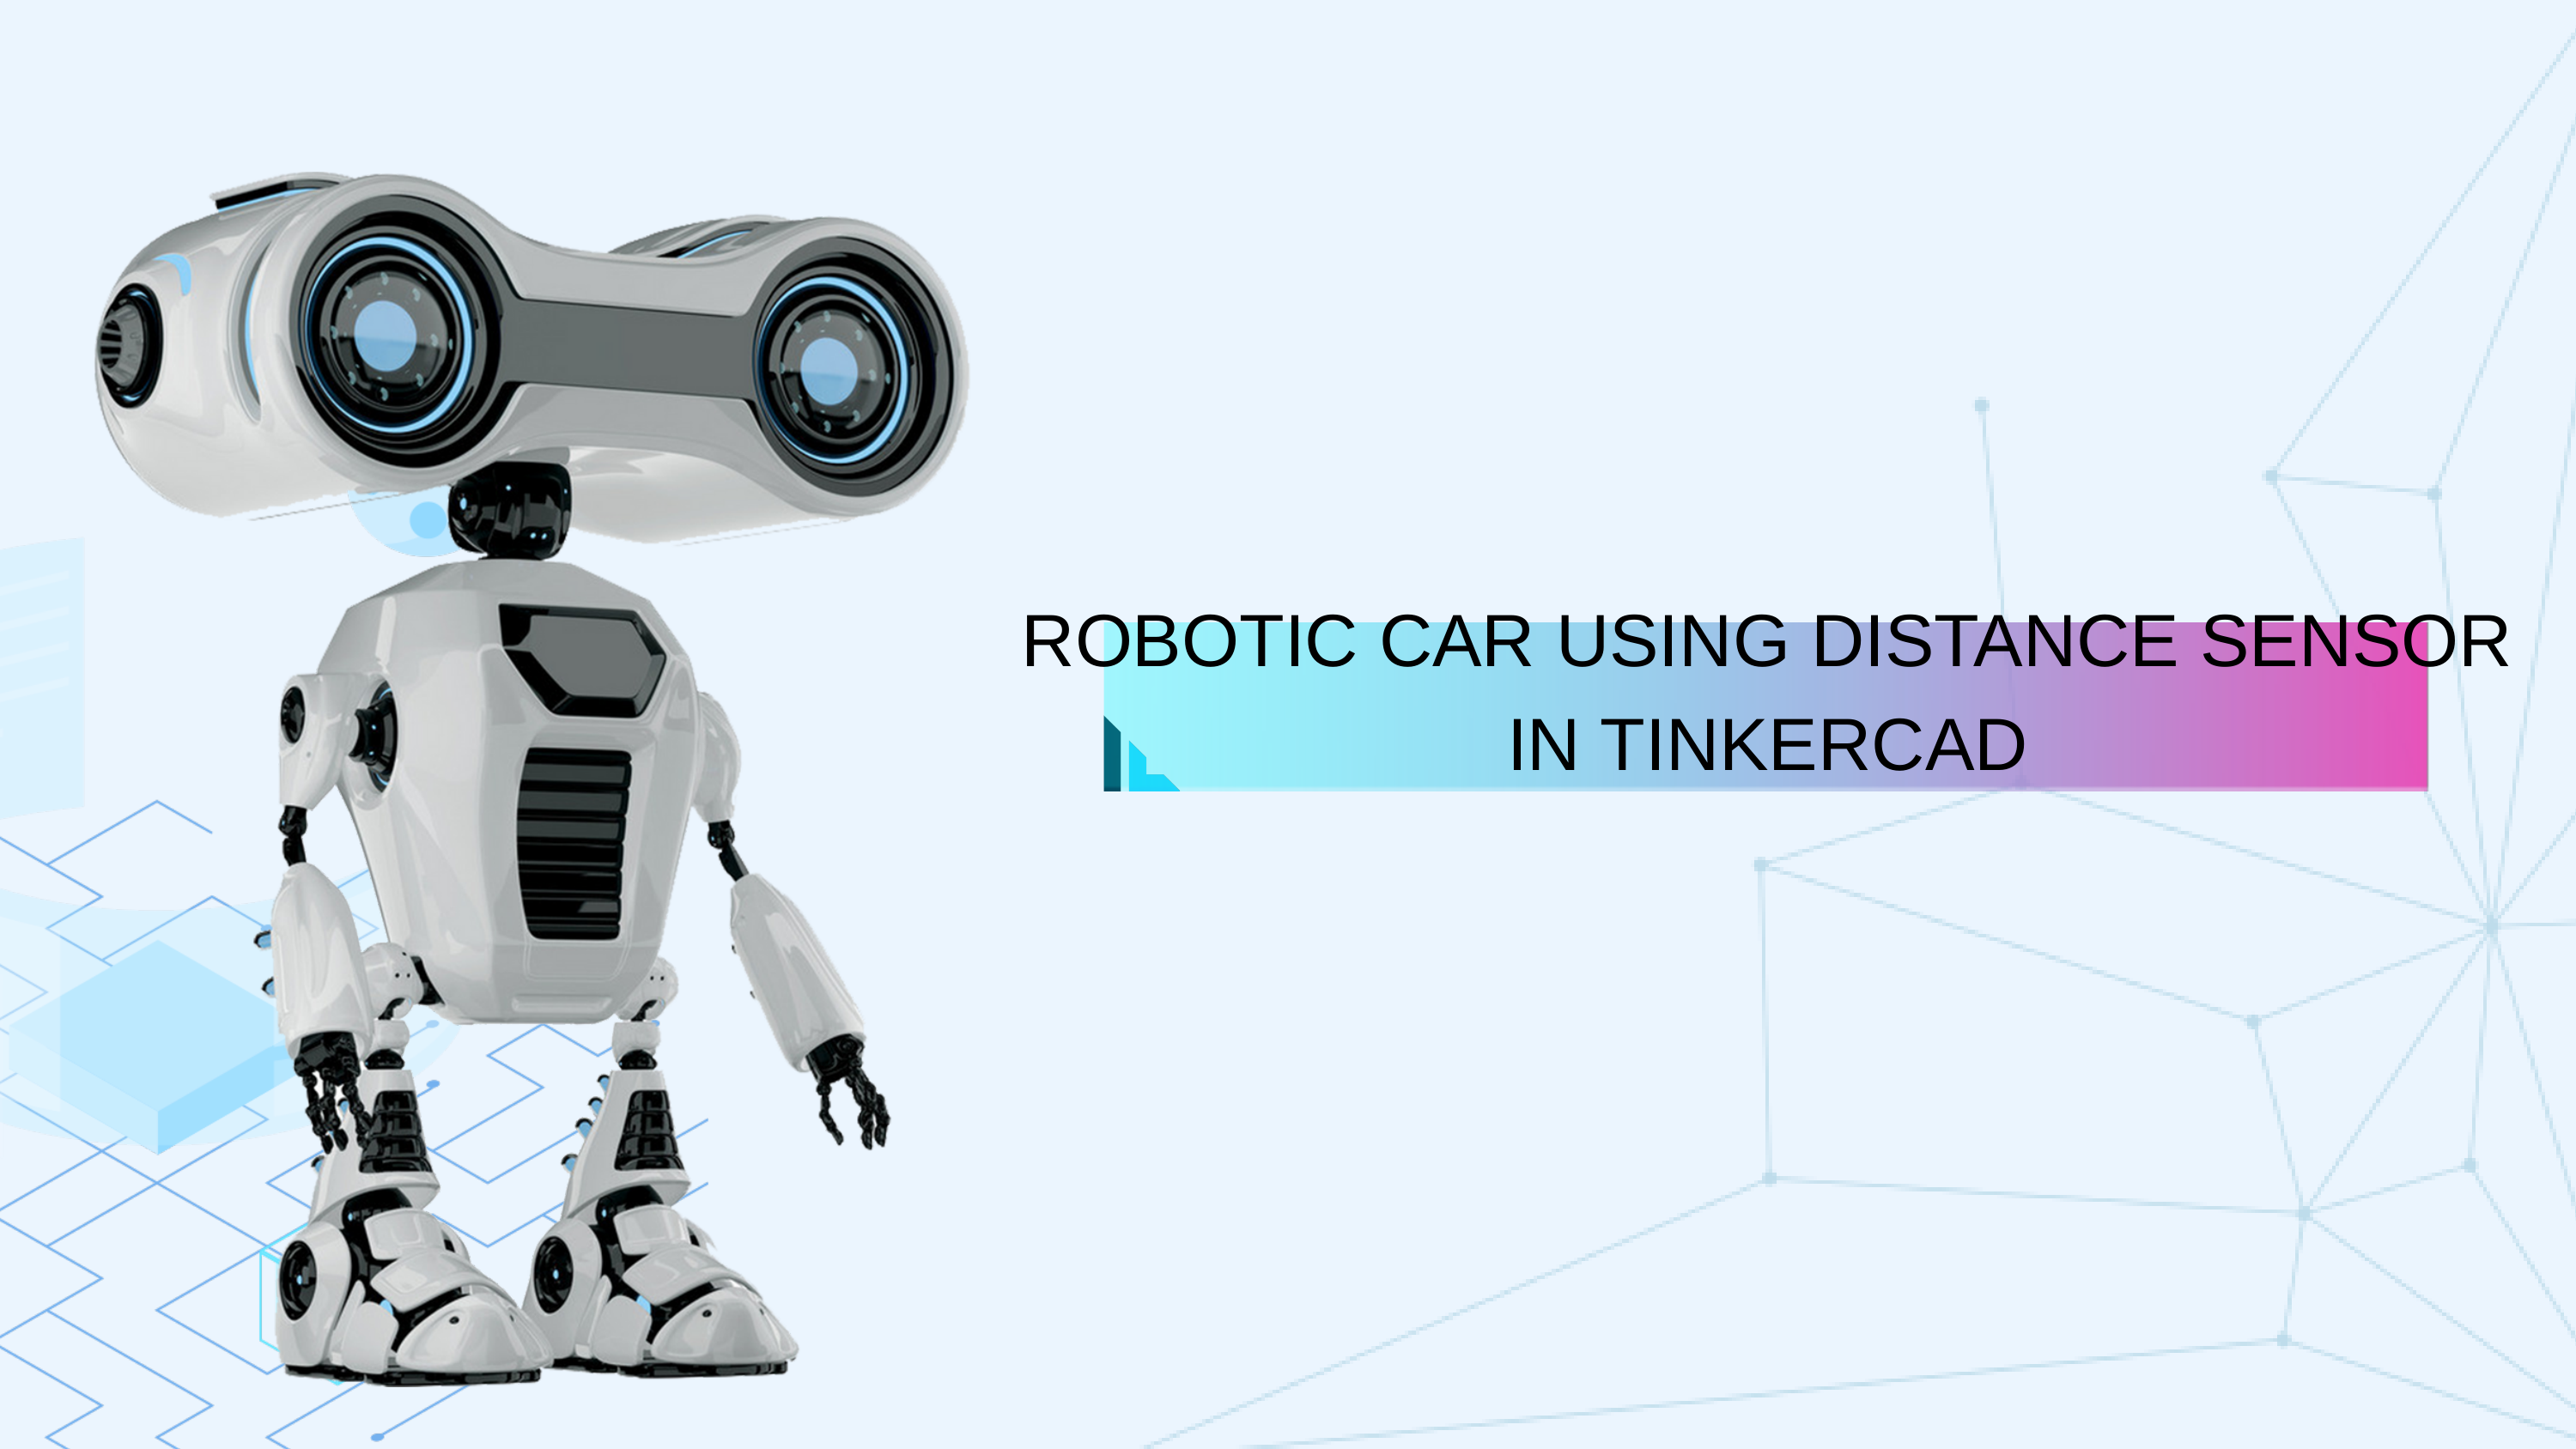

ROBOTIC CAR USING DISTANCE SENSOR IN TINKERCAD